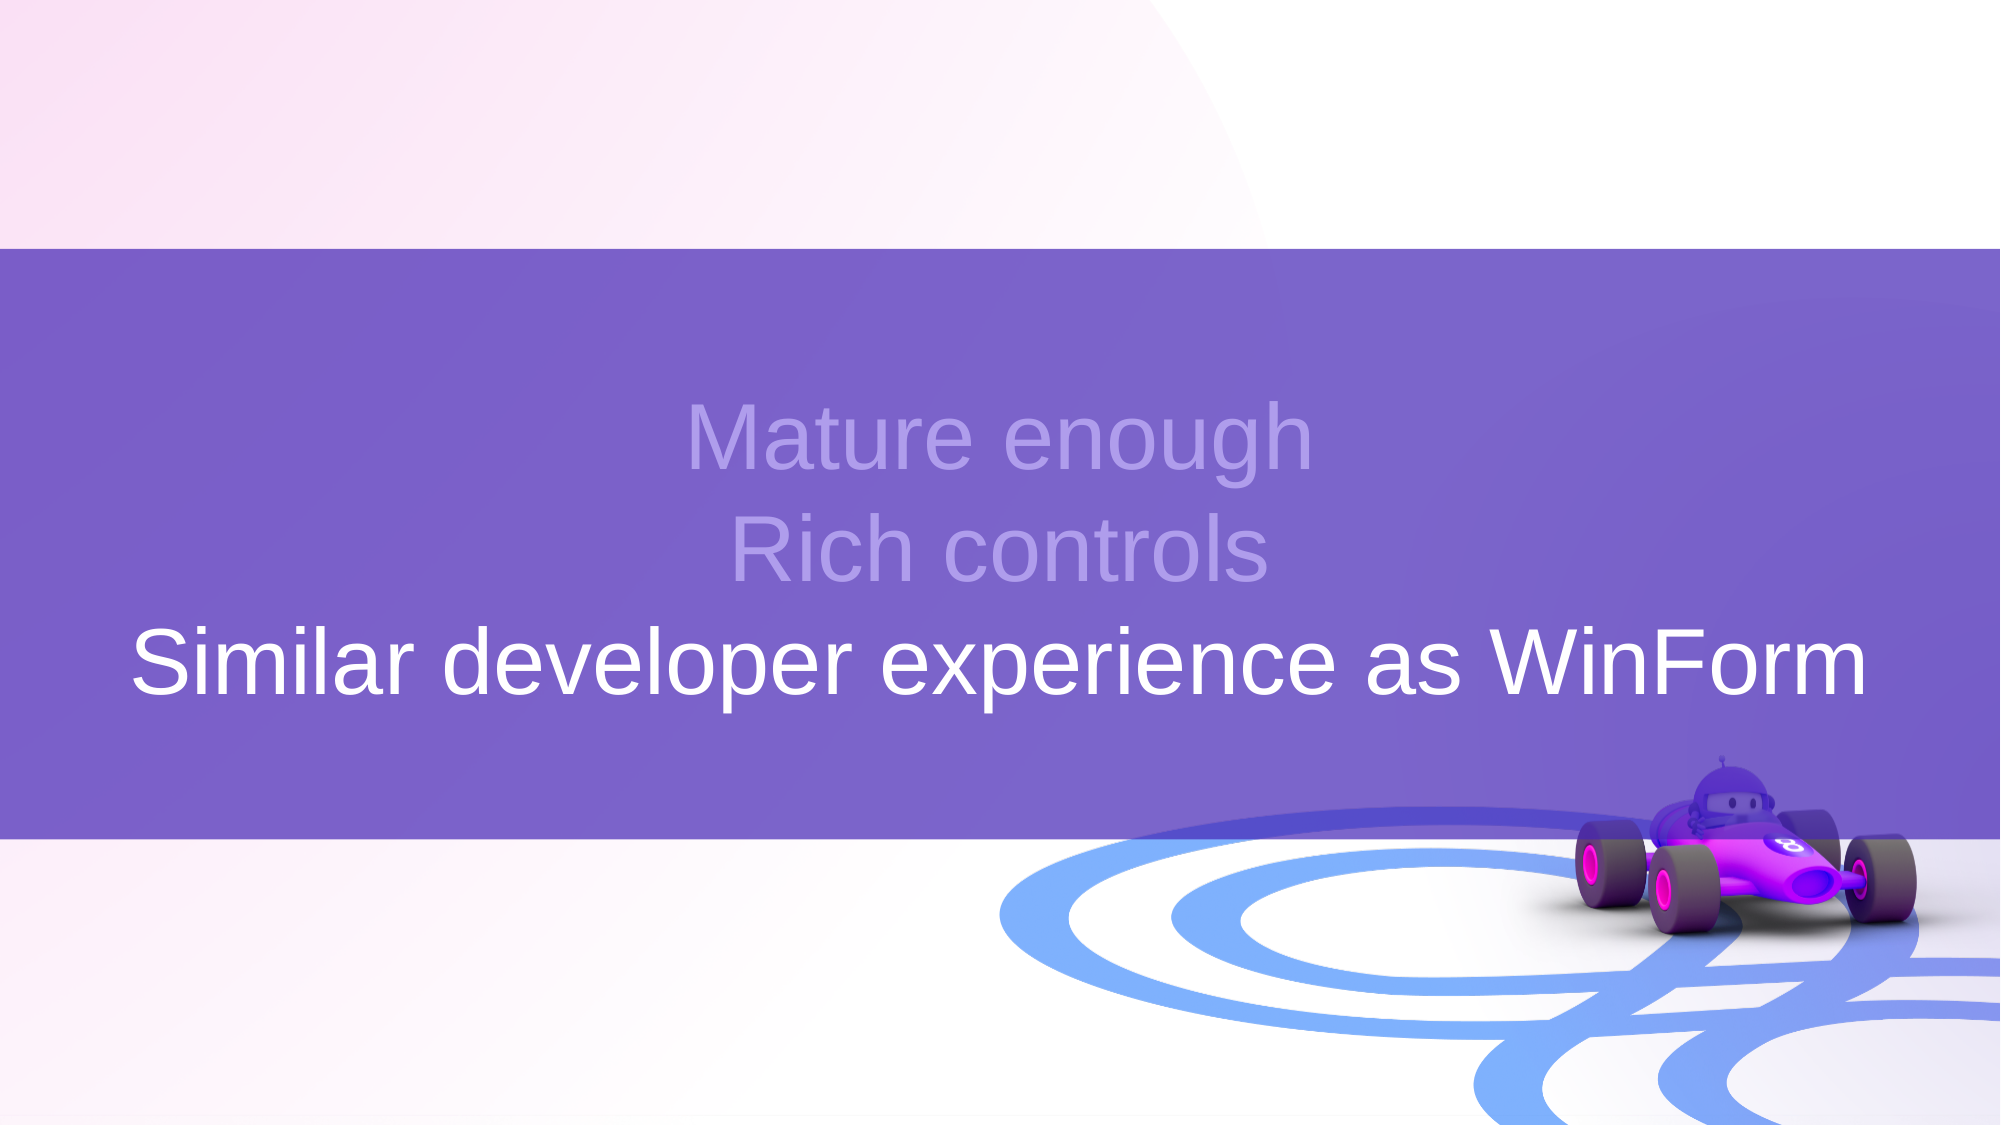

Mature enough
Rich controls
Similar developer experience as WinForm